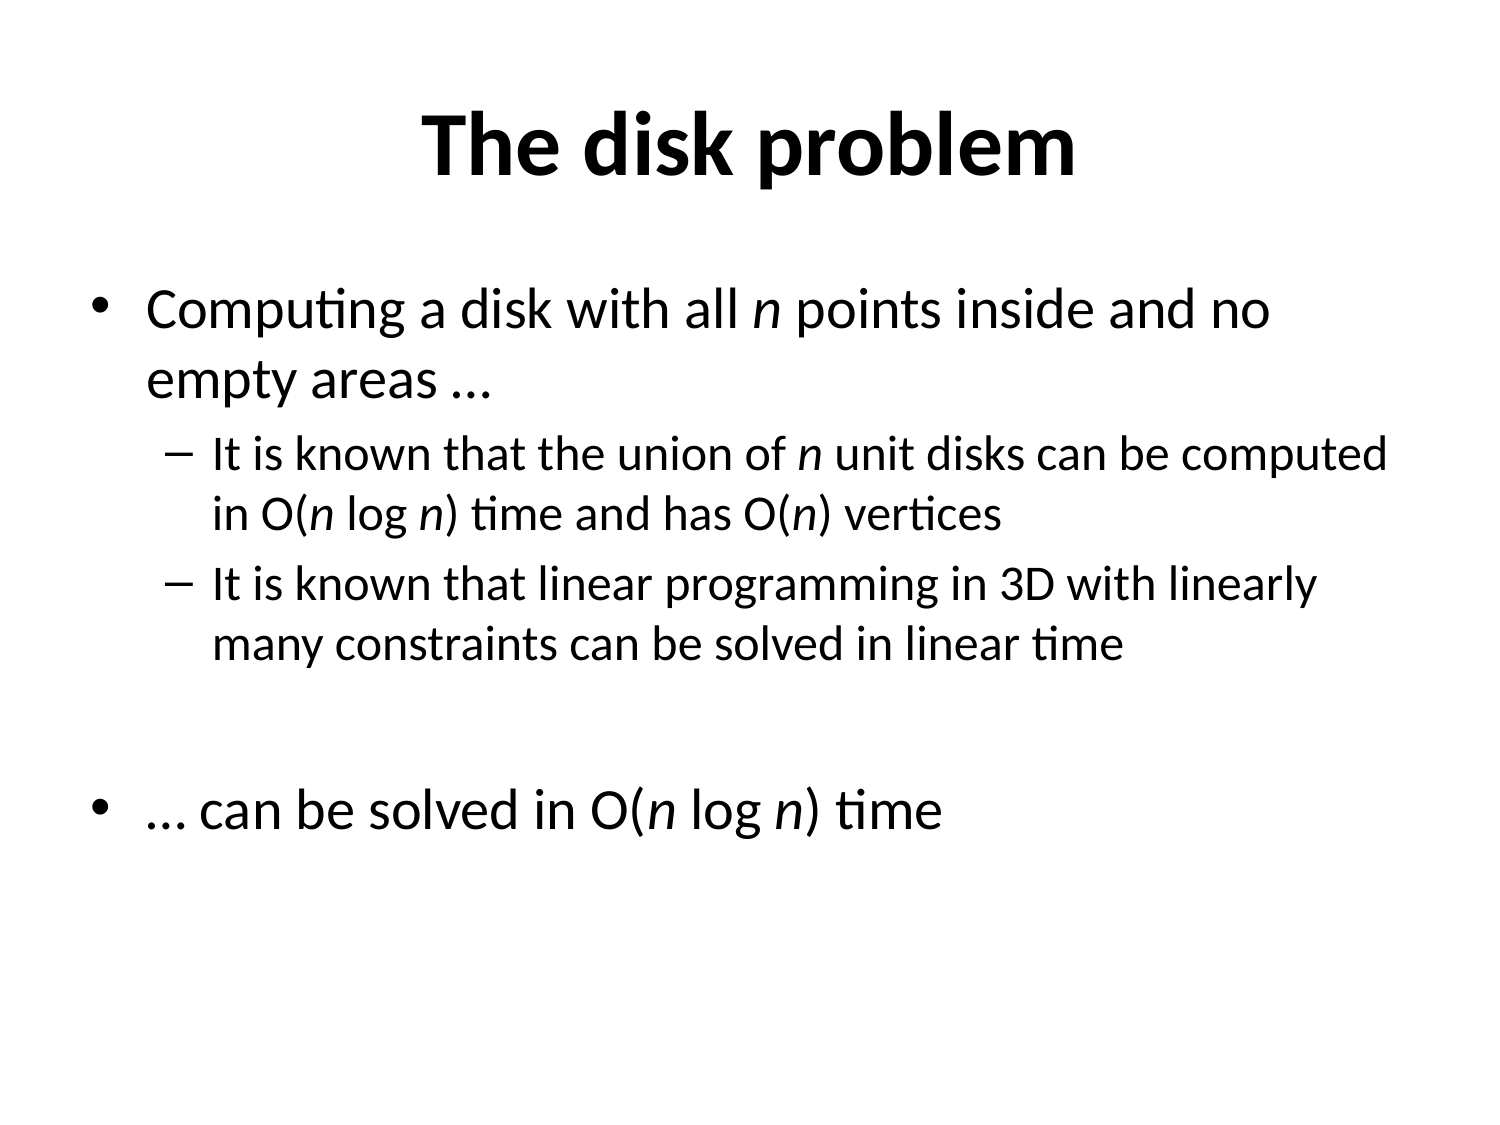

# The disk problem
Computing a disk with all n points inside and no empty areas …
It is known that the union of n unit disks can be computed in O(n log n) time and has O(n) vertices
It is known that linear programming in 3D with linearly many constraints can be solved in linear time

… can be solved in O(n log n) time